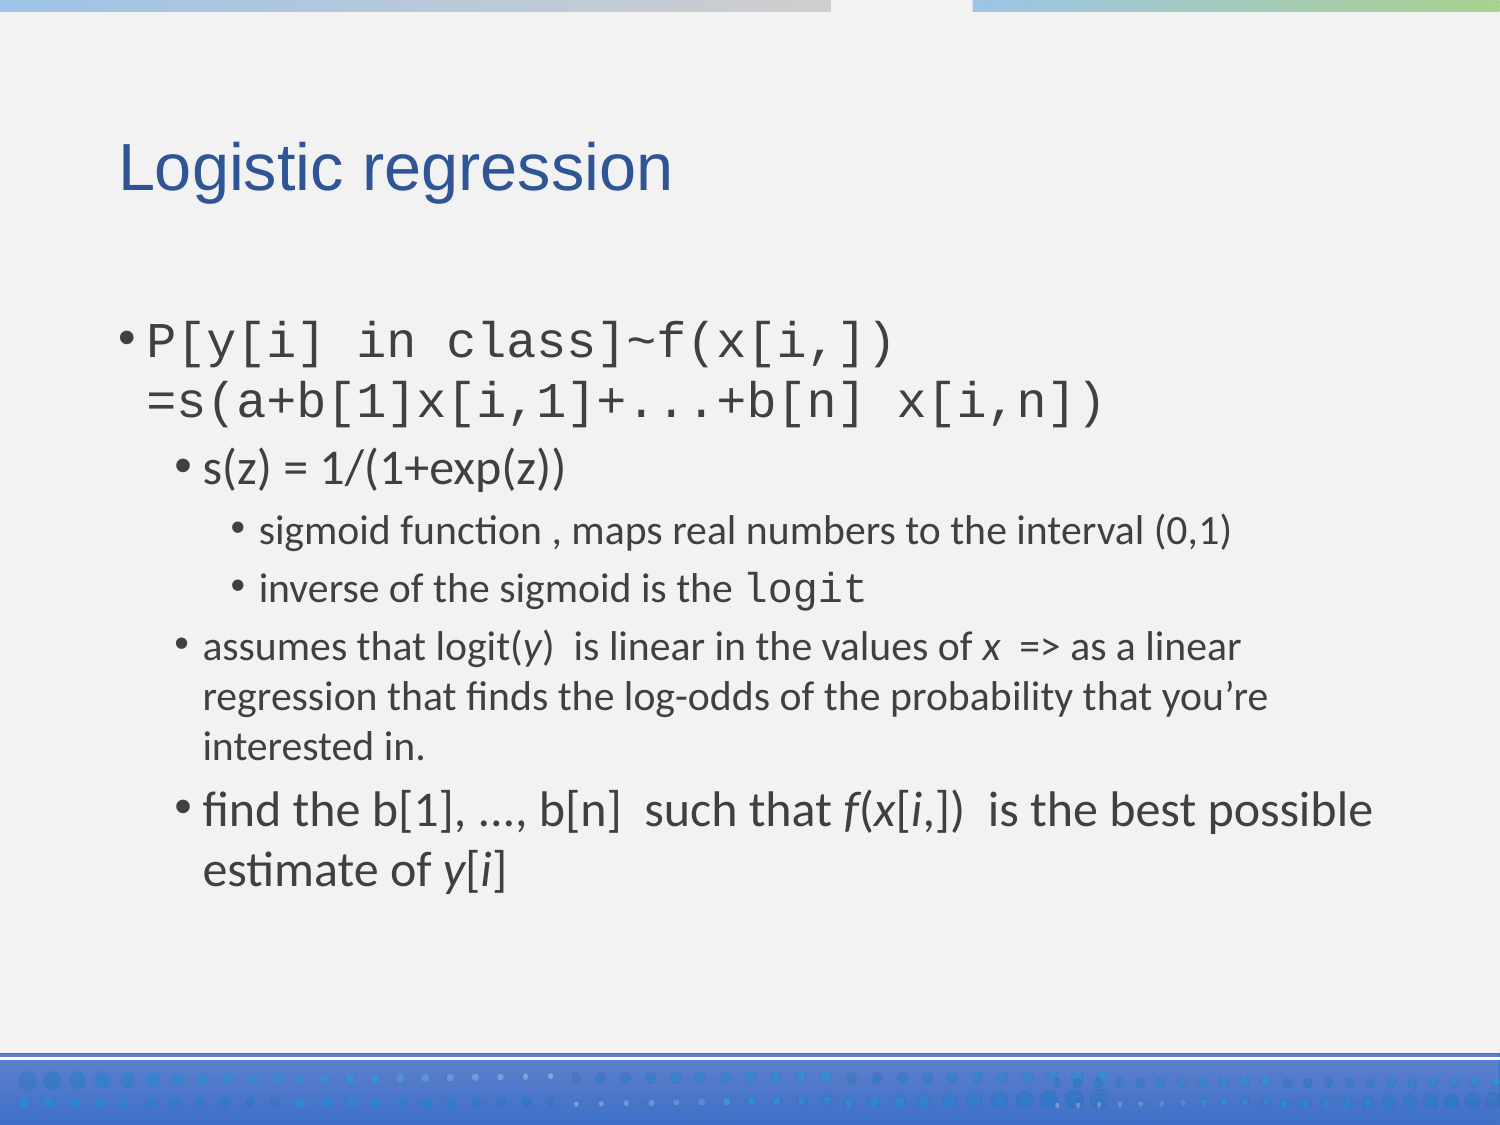

# Logistic regression
P[y[i] in class]~f(x[i,]) =s(a+b[1]x[i,1]+...+b[n] x[i,n])
s(z) = 1/(1+exp(z))
sigmoid function , maps real numbers to the interval (0,1)
inverse of the sigmoid is the logit
assumes that logit(y)  is linear in the values of x  => as a linear regression that finds the log-odds of the probability that you’re interested in.
find the b[1], ..., b[n]  such that f(x[i,])  is the best possible estimate of y[i]